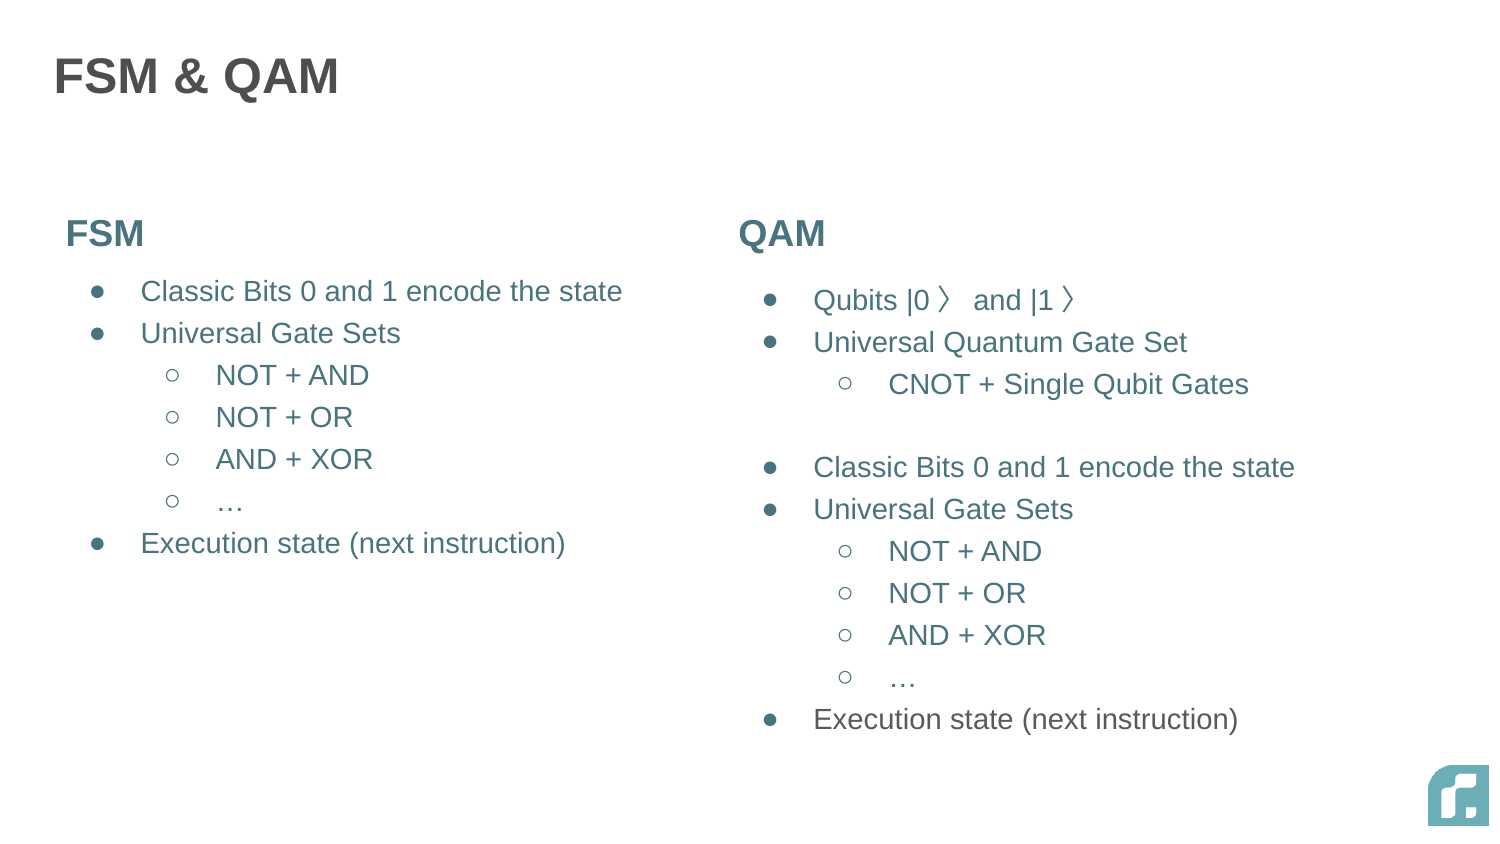

# FSM & QAM
FSM
QAM
Classic Bits 0 and 1 encode the state
Universal Gate Sets
NOT + AND
NOT + OR
AND + XOR
…
Execution state (next instruction)

Qubits |0〉and |1〉
Universal Quantum Gate Set
CNOT + Single Qubit Gates
Classic Bits 0 and 1 encode the state
Universal Gate Sets
NOT + AND
NOT + OR
AND + XOR
…
Execution state (next instruction)